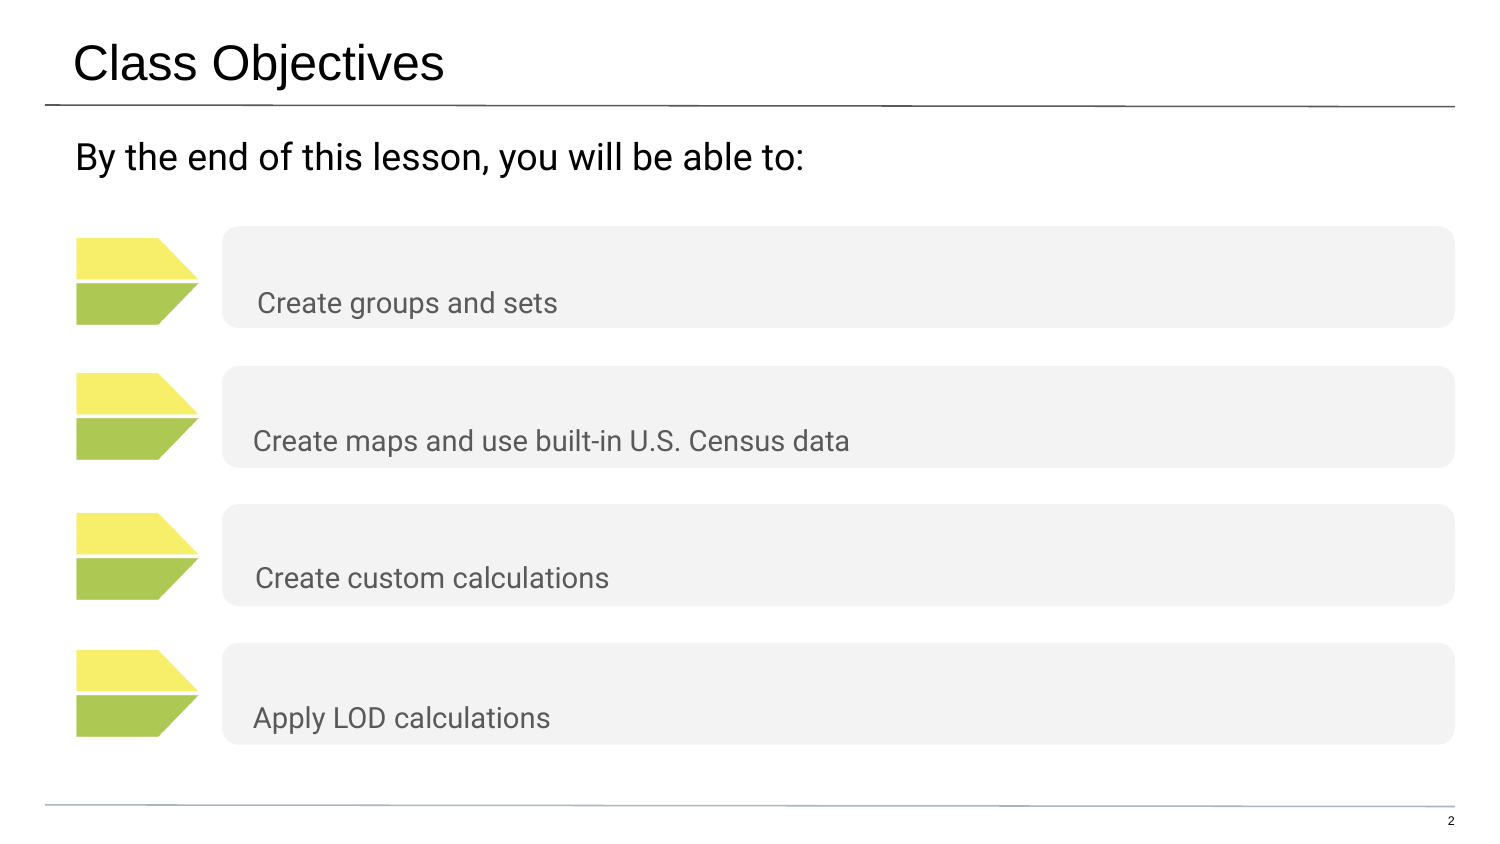

# Class Objectives

By the end of this lesson, you will be able to:
Create groups and sets
Create maps and use built-in U.S. Census data
Create custom calculations
Apply LOD calculations
2